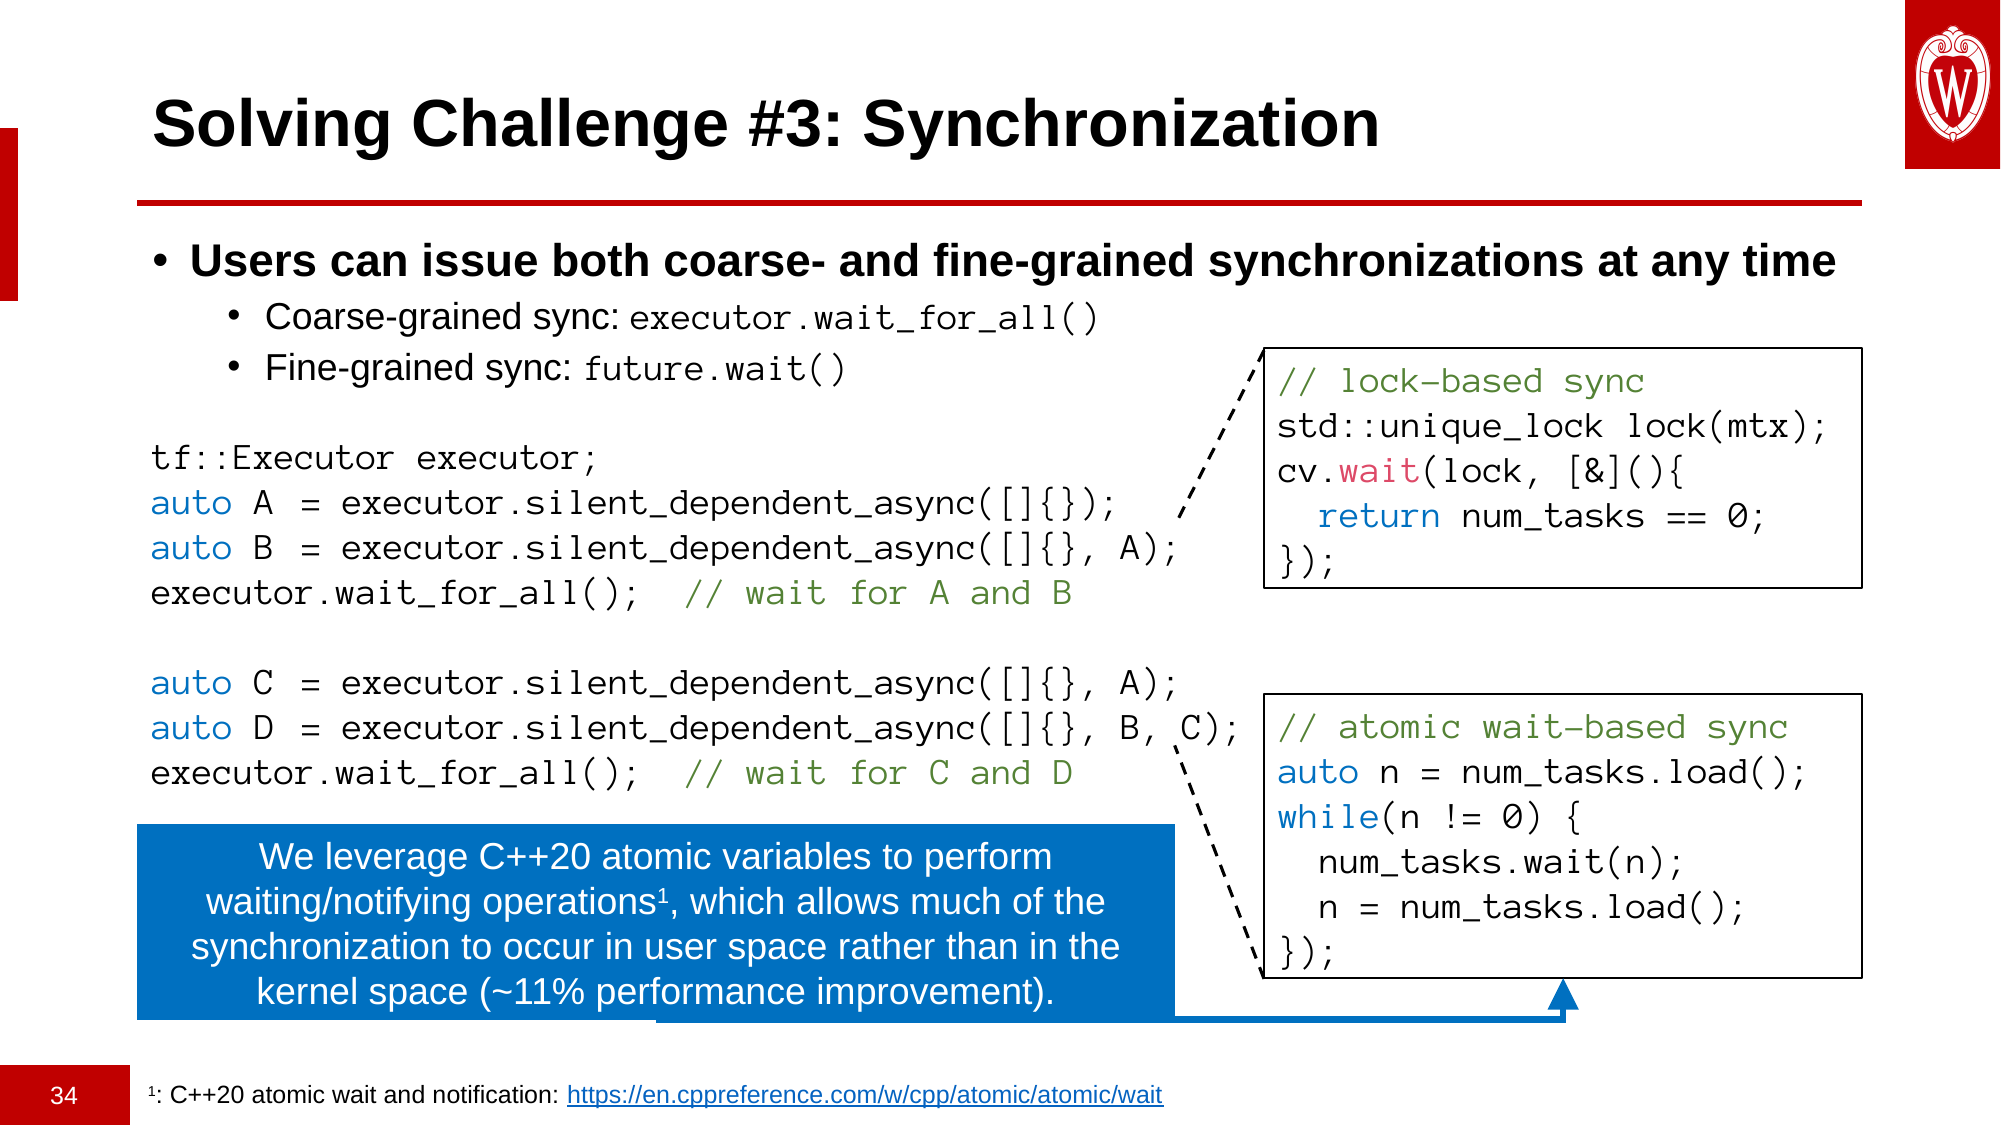

# Solving Challenge #3: Synchronization
Users can issue both coarse- and fine-grained synchronizations at any time
Coarse-grained sync: executor.wait_for_all()
Fine-grained sync: future.wait()

// lock-based sync
std::unique_lock lock(mtx);
cv.wait(lock, [&](){
  return num_tasks == 0;
});
tf::Executor executor;
auto A	= executor.silent_dependent_async([]{});
auto B	= executor.silent_dependent_async([]{}, A);
executor.wait_for_all();  // wait for A and B

auto C	= executor.silent_dependent_async([]{}, A);
auto D	= executor.silent_dependent_async([]{}, B, C);
executor.wait_for_all();  // wait for C and D

// atomic wait-based sync
auto n = num_tasks.load();
while(n != 0) {
  num_tasks.wait(n);
  n = num_tasks.load();
});
We leverage C++20 atomic variables to perform waiting/notifying operations1, which allows much of the synchronization to occur in user space rather than in the kernel space (~11% performance improvement).
1: C++20 atomic wait and notification: https://en.cppreference.com/w/cpp/atomic/atomic/wait